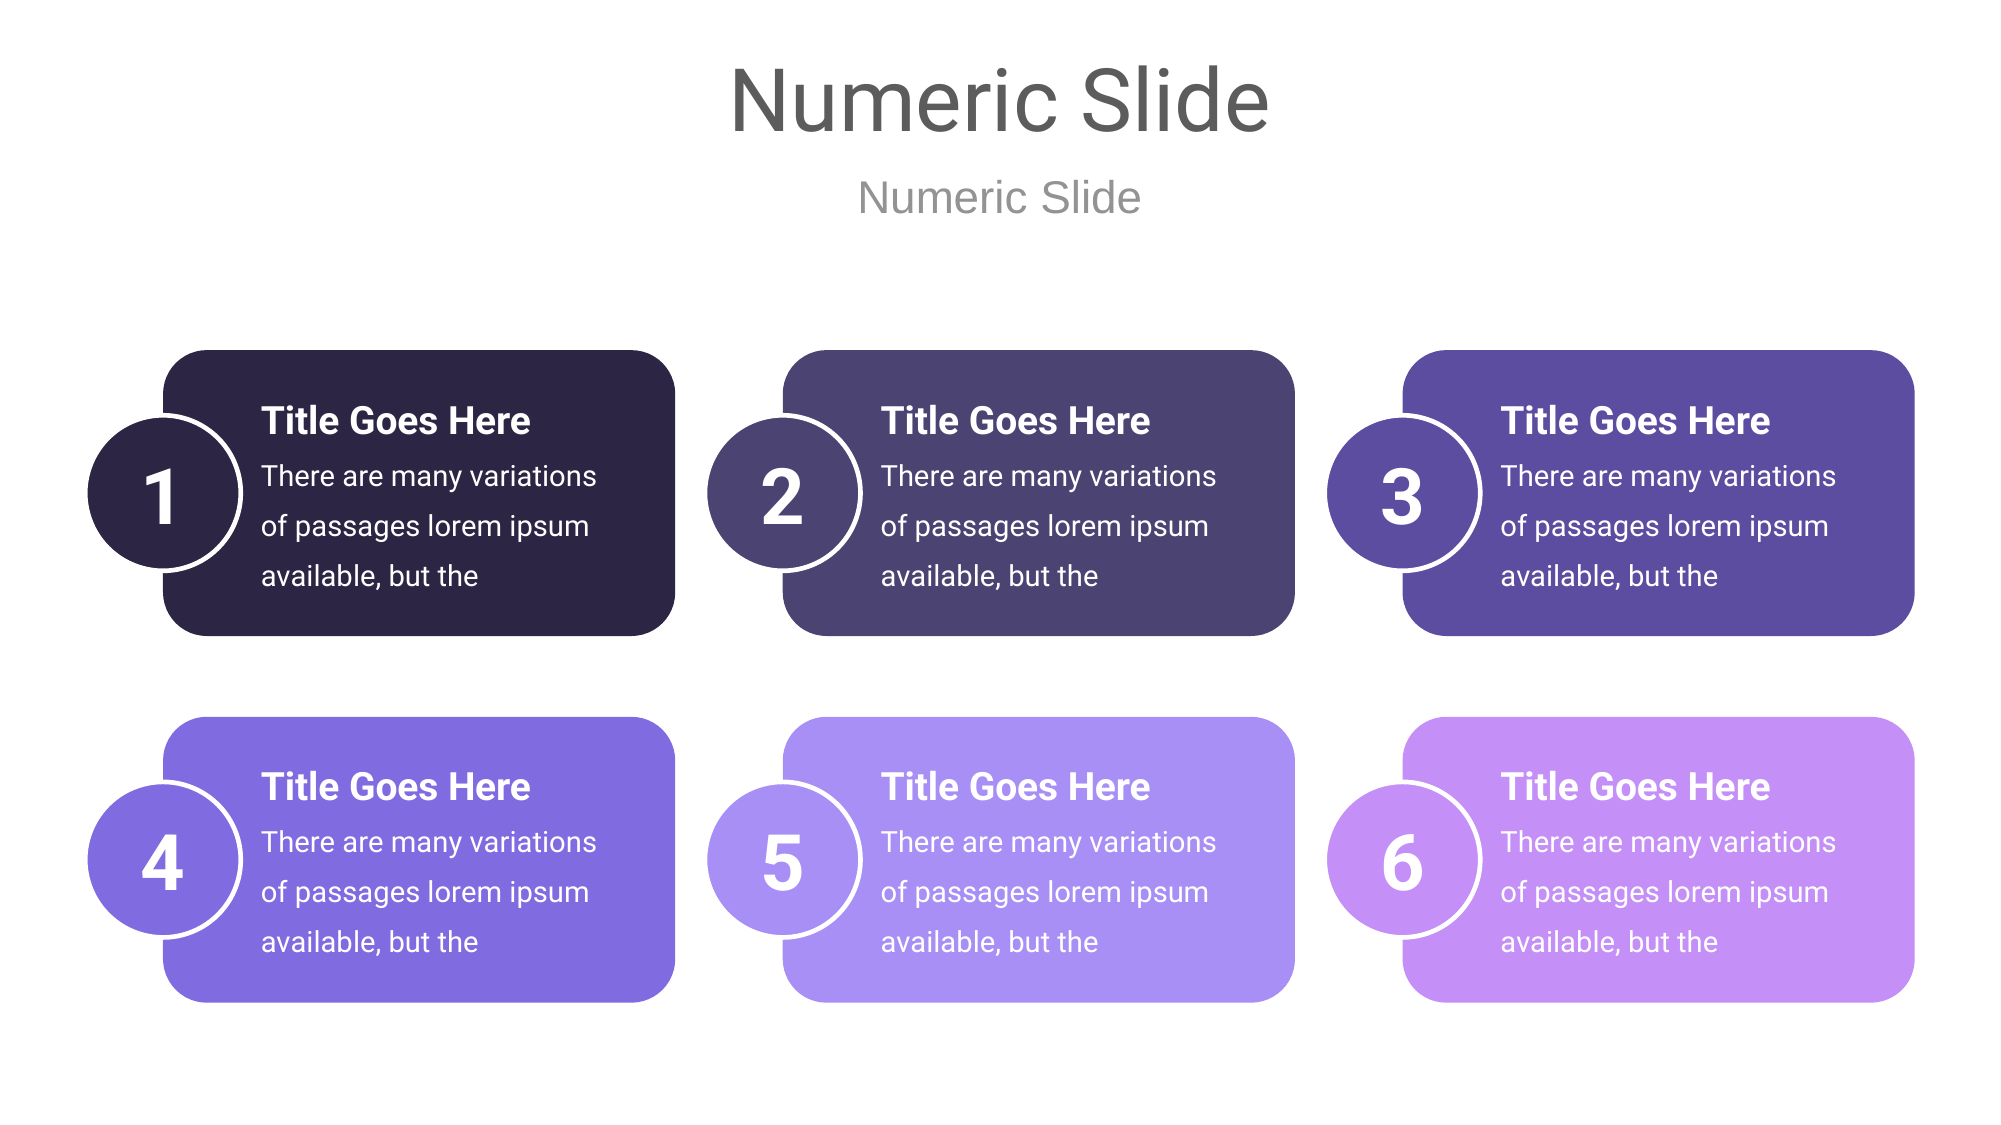

# Numeric Slide
Numeric Slide

Title Goes Here
There are many variations of passages lorem ipsum available, but the
Title Goes Here
There are many variations of passages lorem ipsum available, but the
Title Goes Here
There are many variations of passages lorem ipsum available, but the
1
2
3

Title Goes Here
There are many variations of passages lorem ipsum available, but the
Title Goes Here
There are many variations of passages lorem ipsum available, but the
Title Goes Here
There are many variations of passages lorem ipsum available, but the
4
5
6